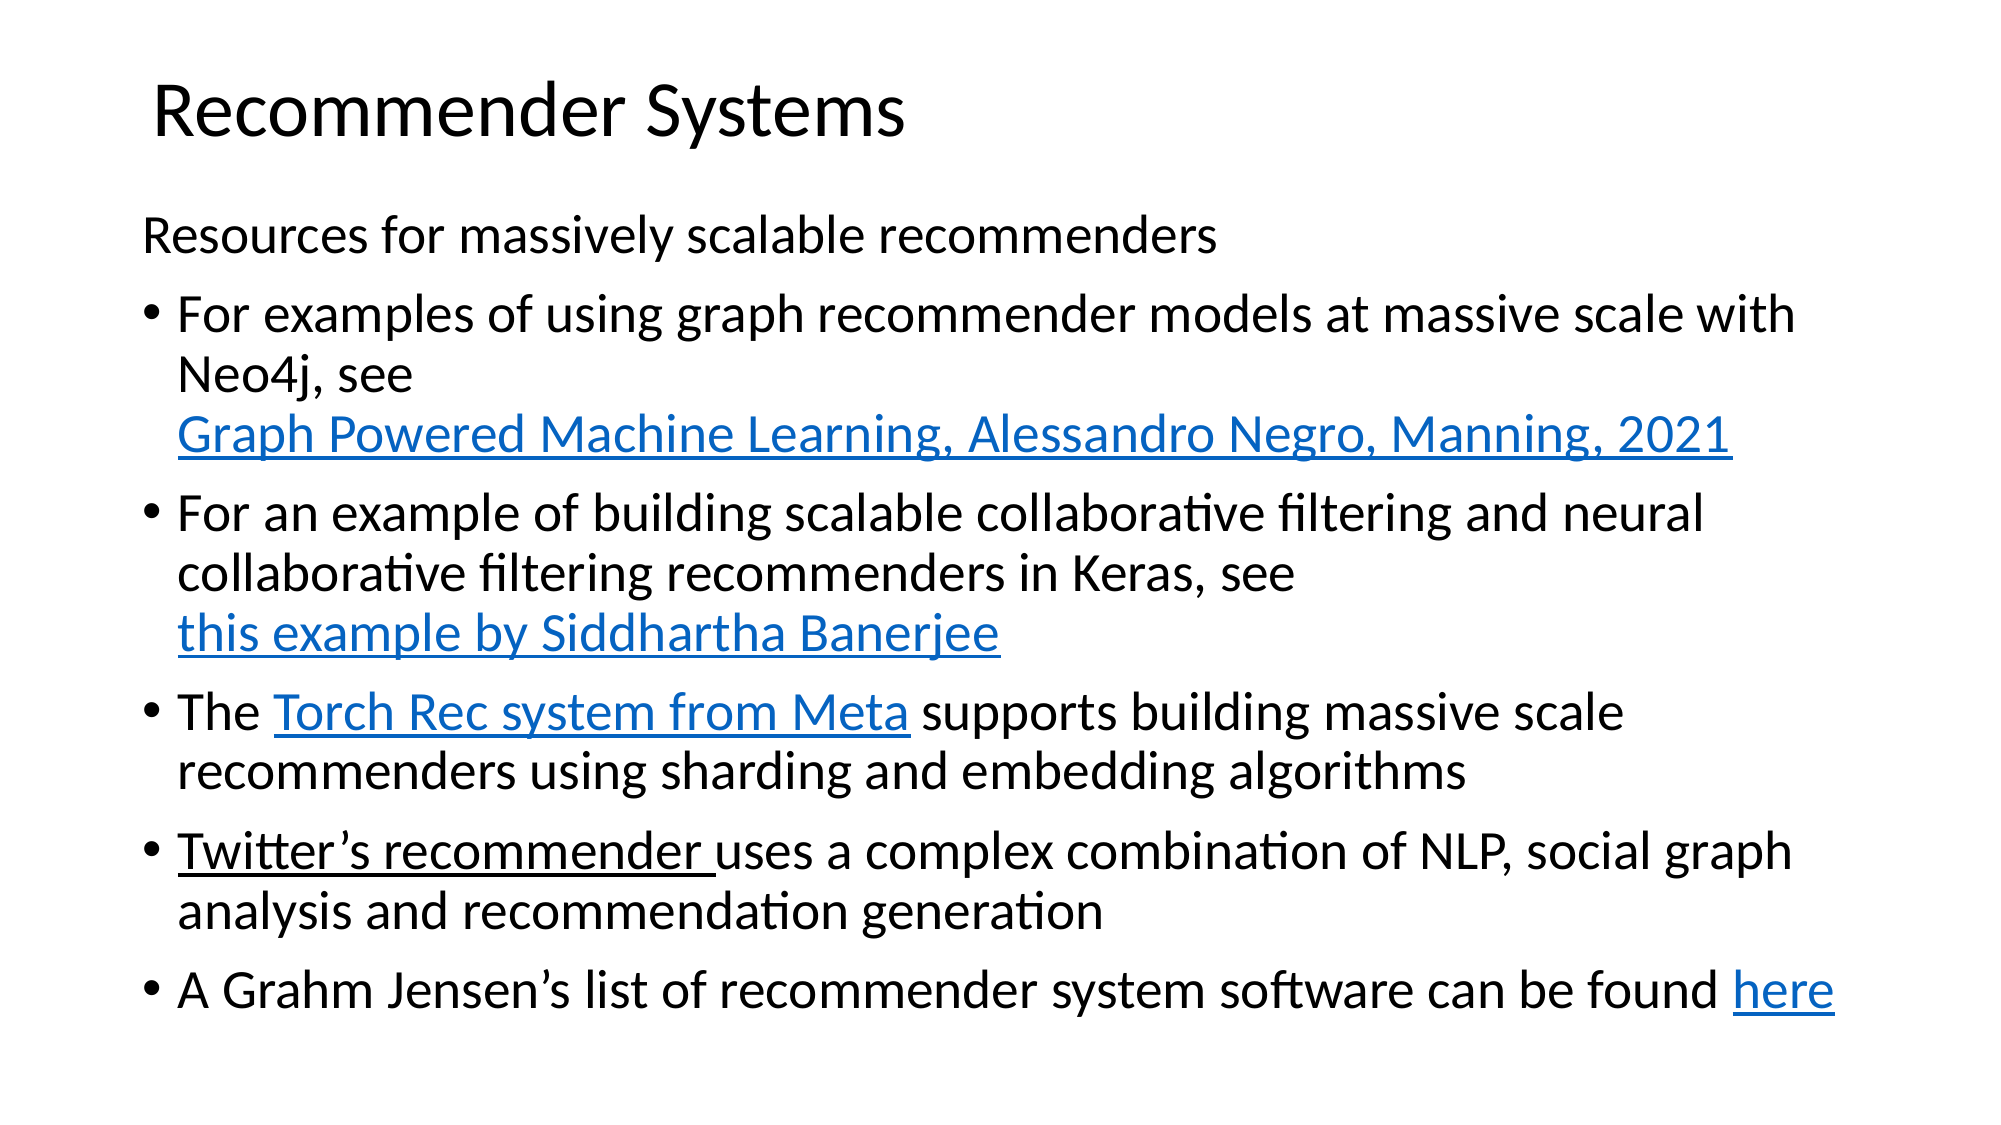

# Recommender Systems
Resources for massively scalable recommenders
For examples of using graph recommender models at massive scale with Neo4j, see Graph Powered Machine Learning, Alessandro Negro, Manning, 2021
For an example of building scalable collaborative filtering and neural collaborative filtering recommenders in Keras, see this example by Siddhartha Banerjee
The Torch Rec system from Meta supports building massive scale recommenders using sharding and embedding algorithms
Twitter’s recommender uses a complex combination of NLP, social graph analysis and recommendation generation
A Grahm Jensen’s list of recommender system software can be found here